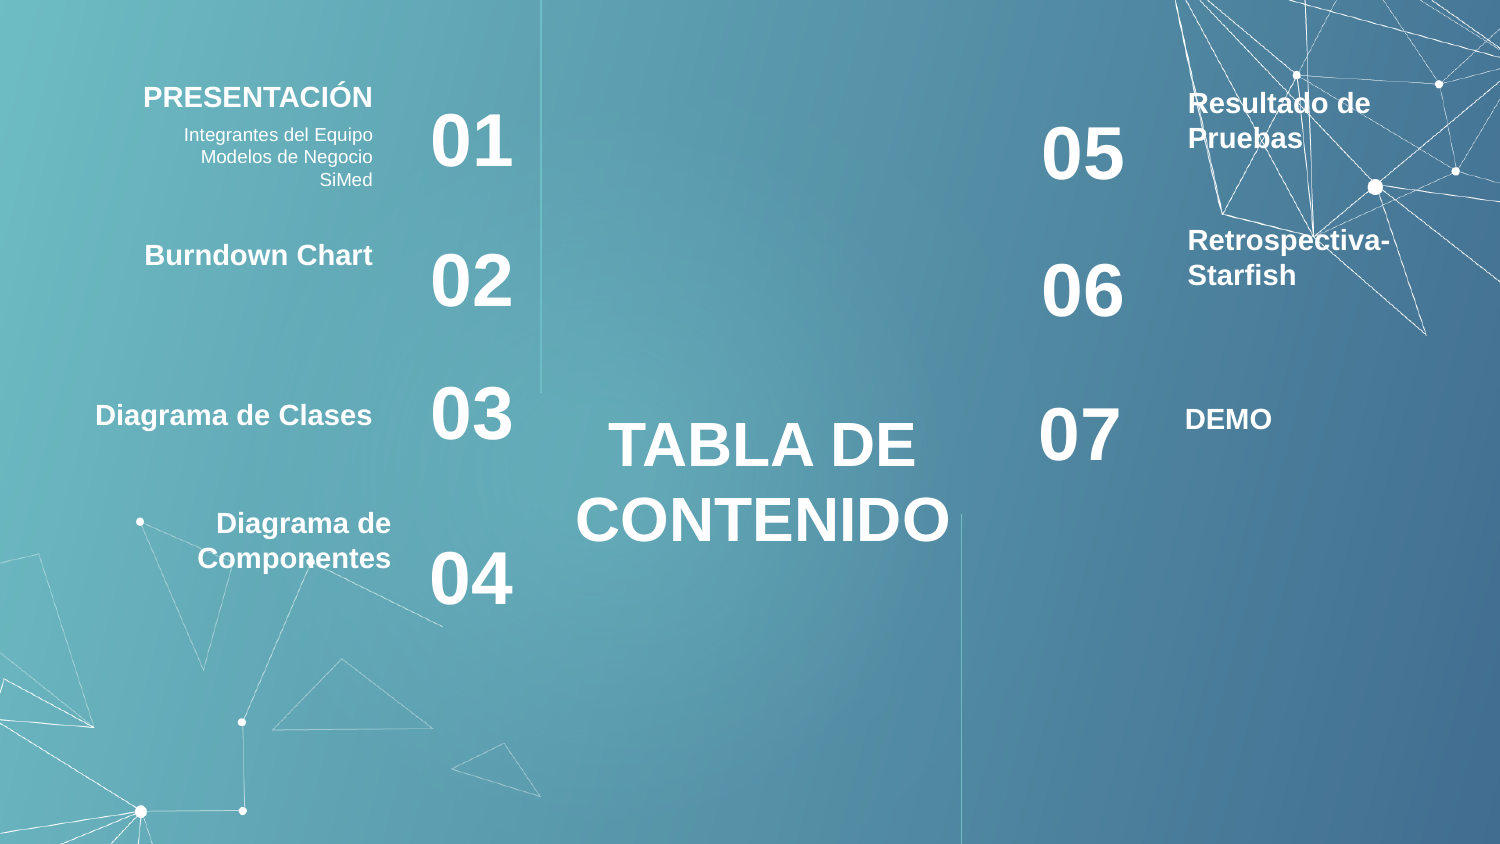

PRESENTACIÓN
Resultado de Pruebas
01
05
Integrantes del Equipo
Modelos de Negocio
 SiMed
Burndown Chart
Retrospectiva- Starfish
02
06
Diagrama de Clases
DEMO
03
07
# TABLA DE CONTENIDO
Diagrama de Componentes
04